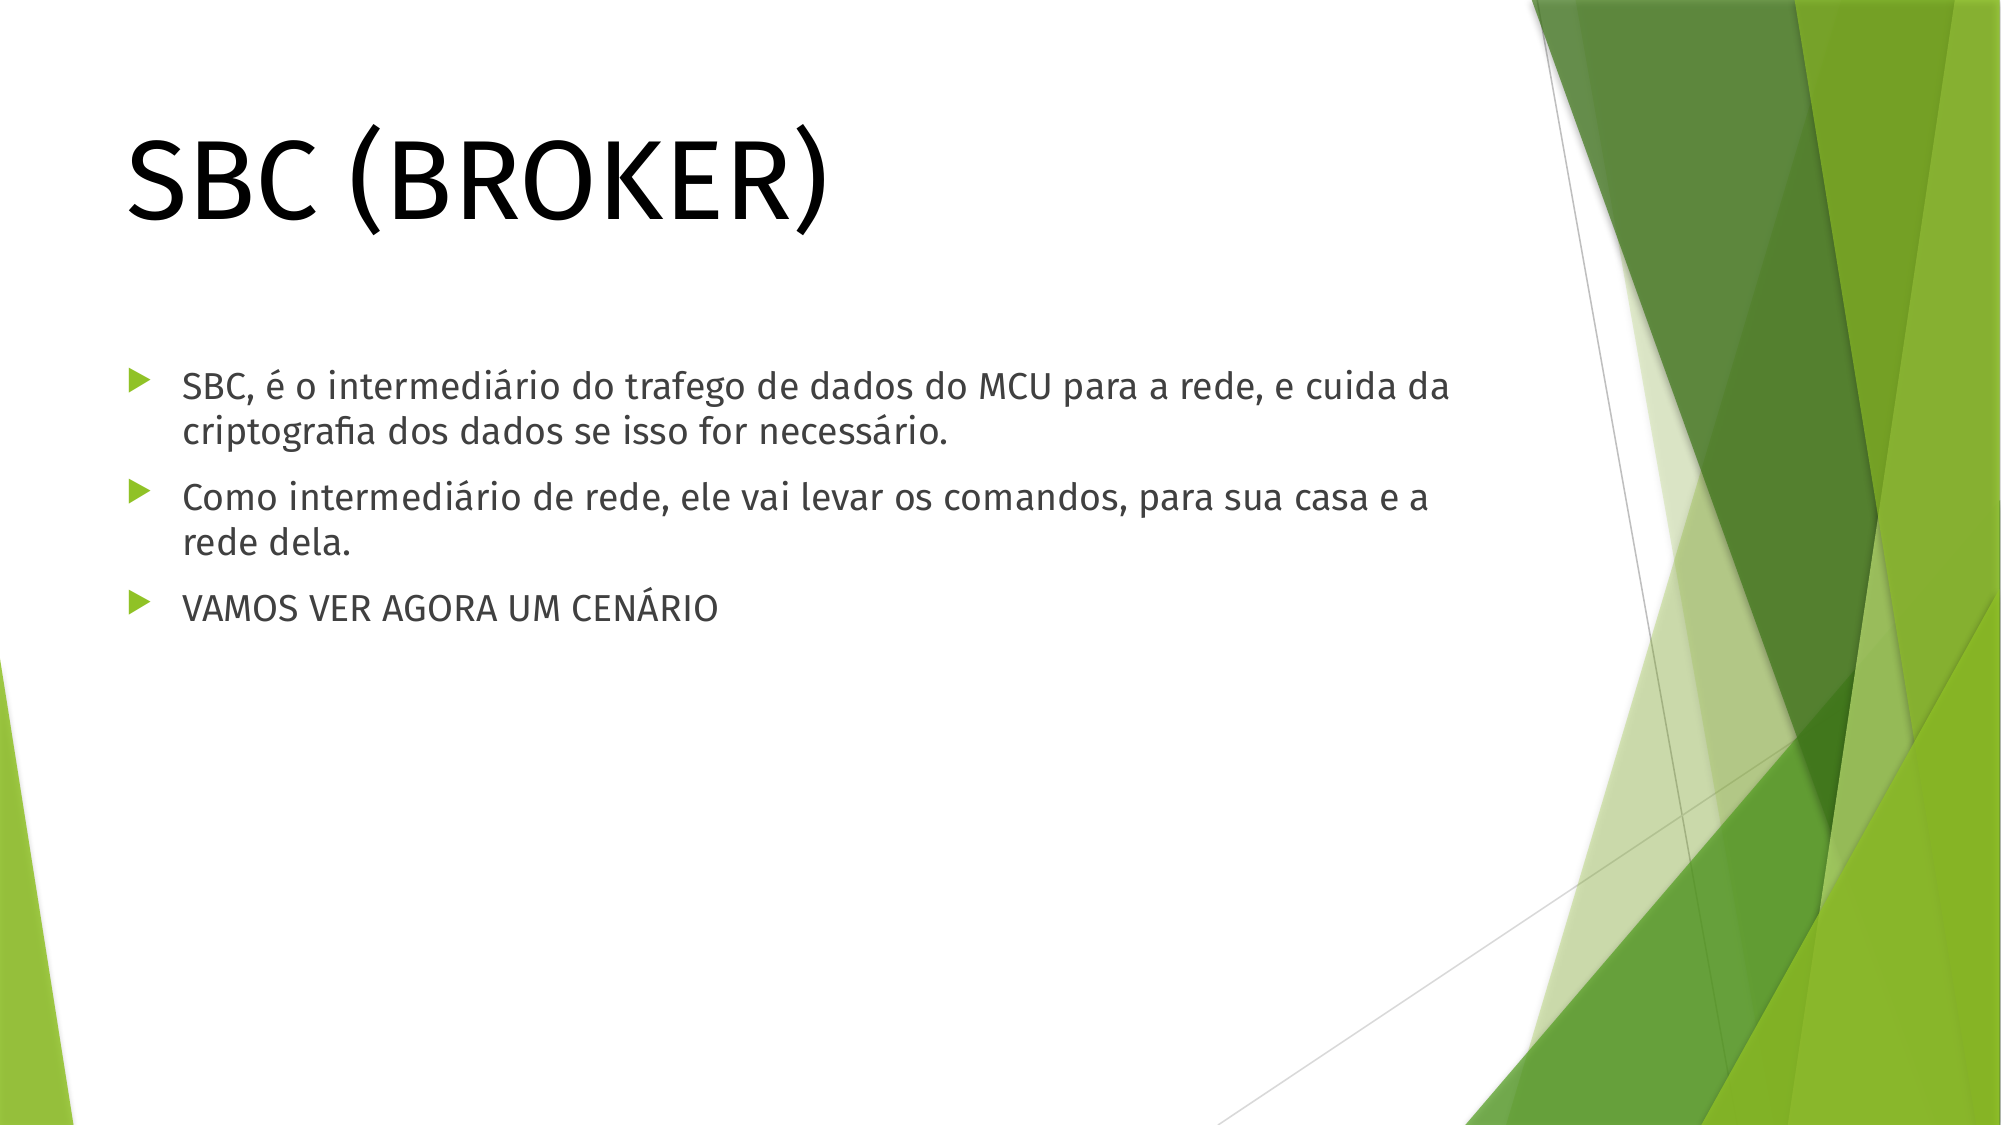

# SBC (BROKER)
SBC, é o intermediário do trafego de dados do MCU para a rede, e cuida da criptografia dos dados se isso for necessário.
Como intermediário de rede, ele vai levar os comandos, para sua casa e a rede dela.
VAMOS VER AGORA UM CENÁRIO